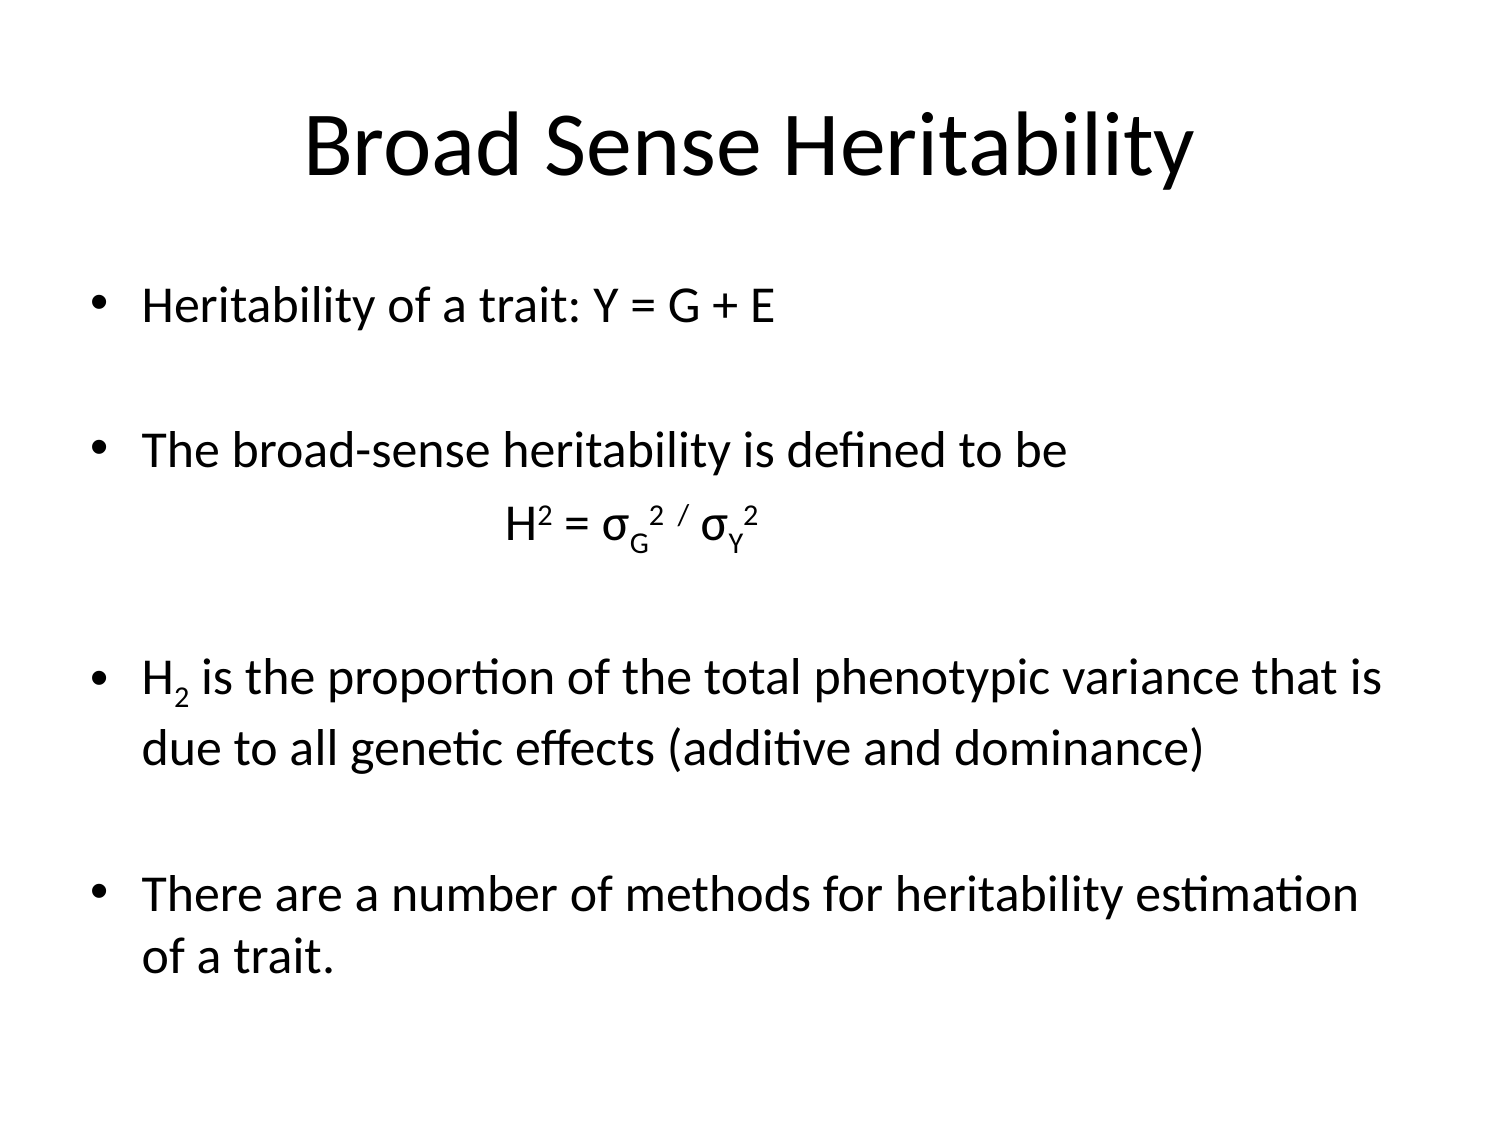

# Broad Sense Heritability
Heritability of a trait: Y = G + E

The broad-sense heritability is defined to be
                               H2 = σG2  / σY2

H2 is the proportion of the total phenotypic variance that is  due to all genetic effects (additive and dominance)

There are a number of methods for heritability estimation of a trait.